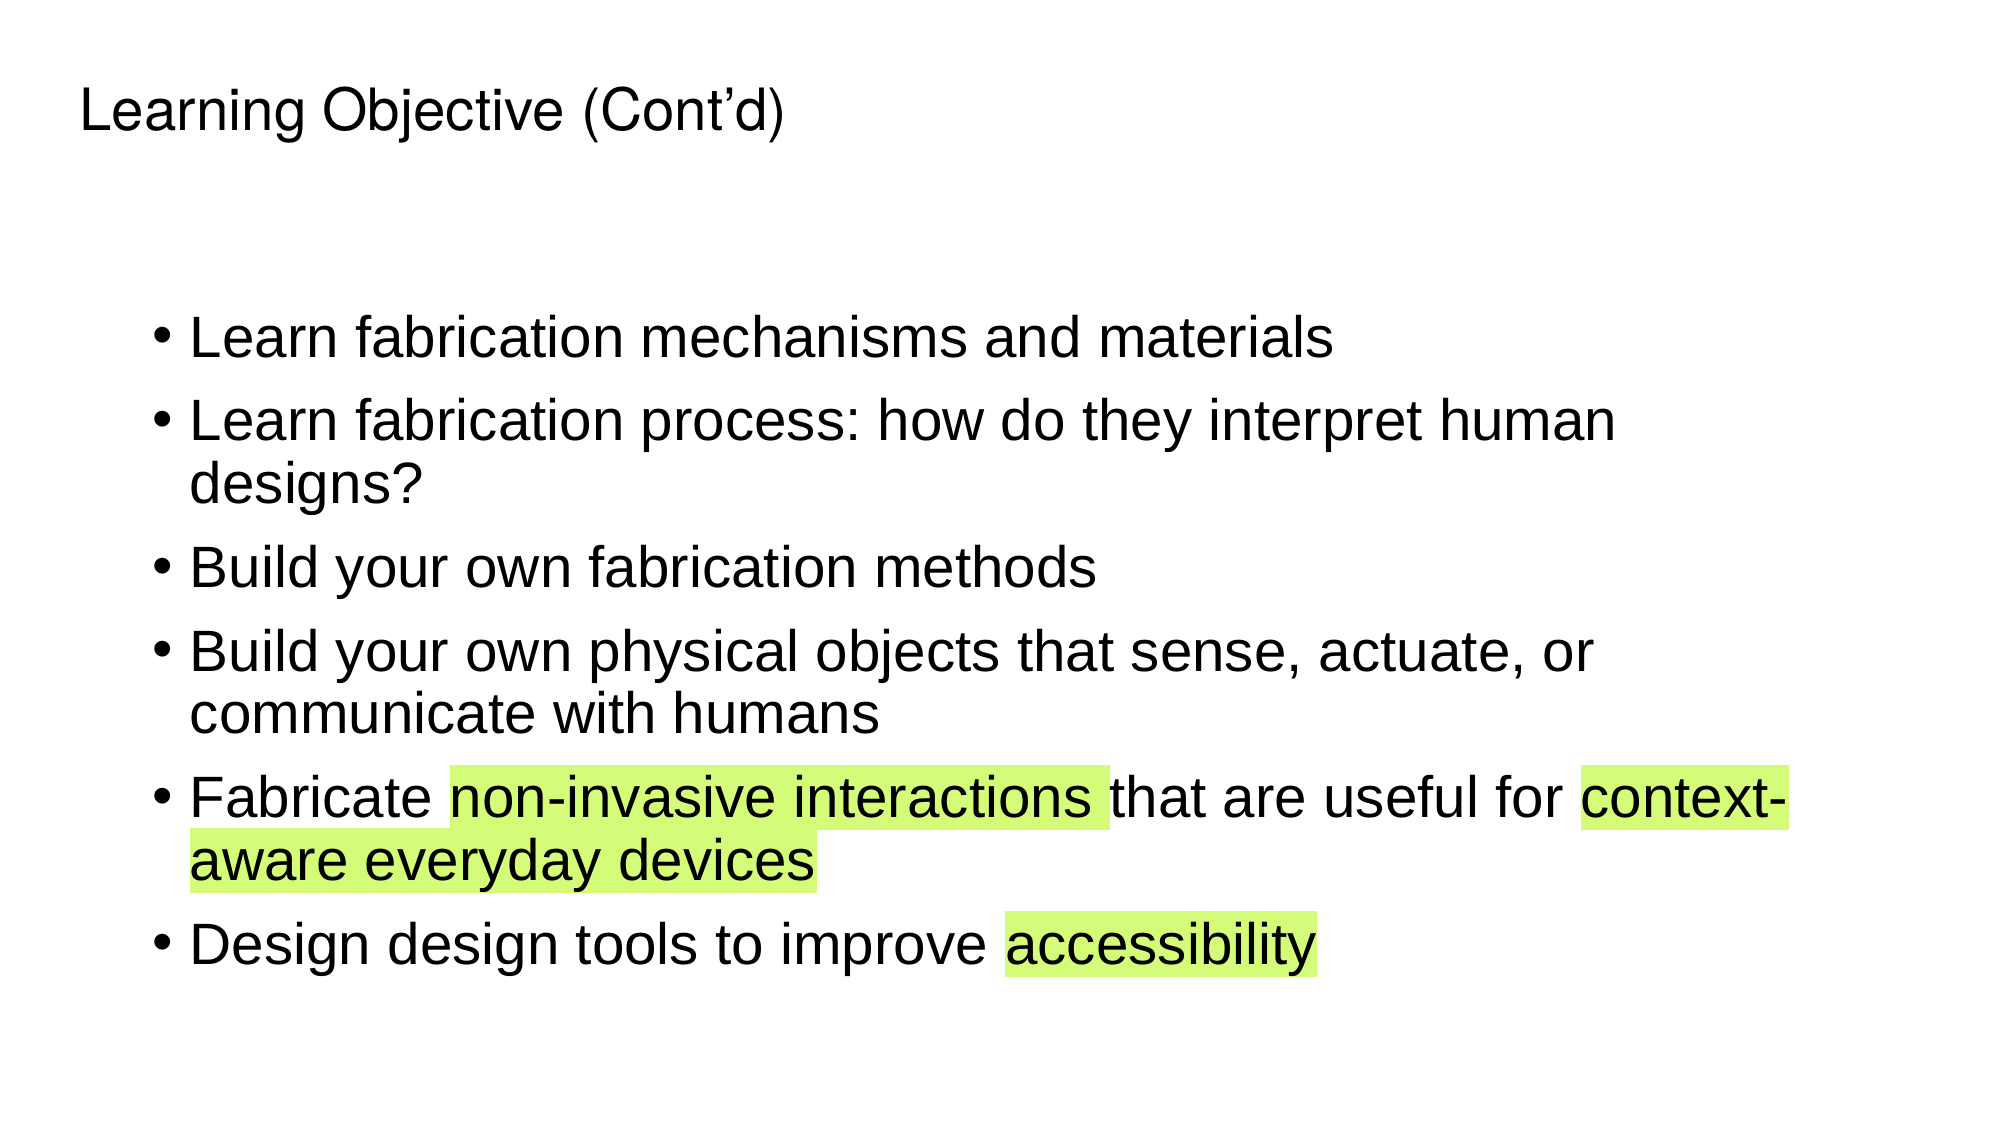

# Learning Objective (Cont’d)
Learn fabrication mechanisms and materials
Learn fabrication process: how do they interpret human designs?
Build your own fabrication methods
Build your own physical objects that sense, actuate, or communicate with humans
Fabricate non-invasive interactions that are useful for context-aware everyday devices
Design design tools to improve accessibility